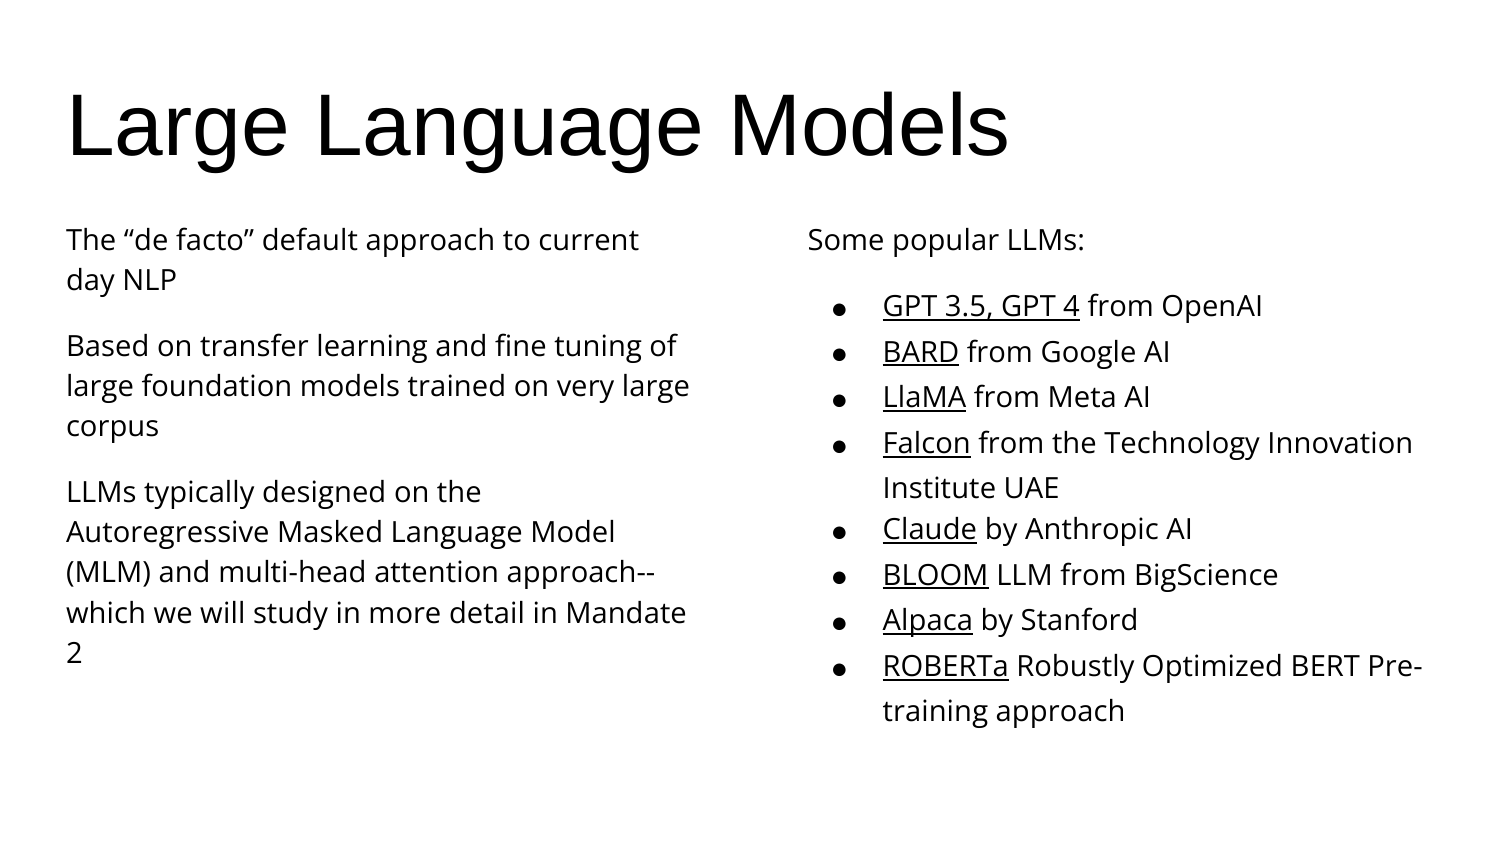

# Large Language Models
The “de facto” default approach to current day NLP
Based on transfer learning and fine tuning of large foundation models trained on very large corpus
LLMs typically designed on the Autoregressive Masked Language Model (MLM) and multi-head attention approach-- which we will study in more detail in Mandate 2
Some popular LLMs:
GPT 3.5, GPT 4 from OpenAI
BARD from Google AI
LlaMA from Meta AI
Falcon from the Technology Innovation Institute UAE
Claude by Anthropic AI
BLOOM LLM from BigScience
Alpaca by Stanford
ROBERTa Robustly Optimized BERT Pre-training approach